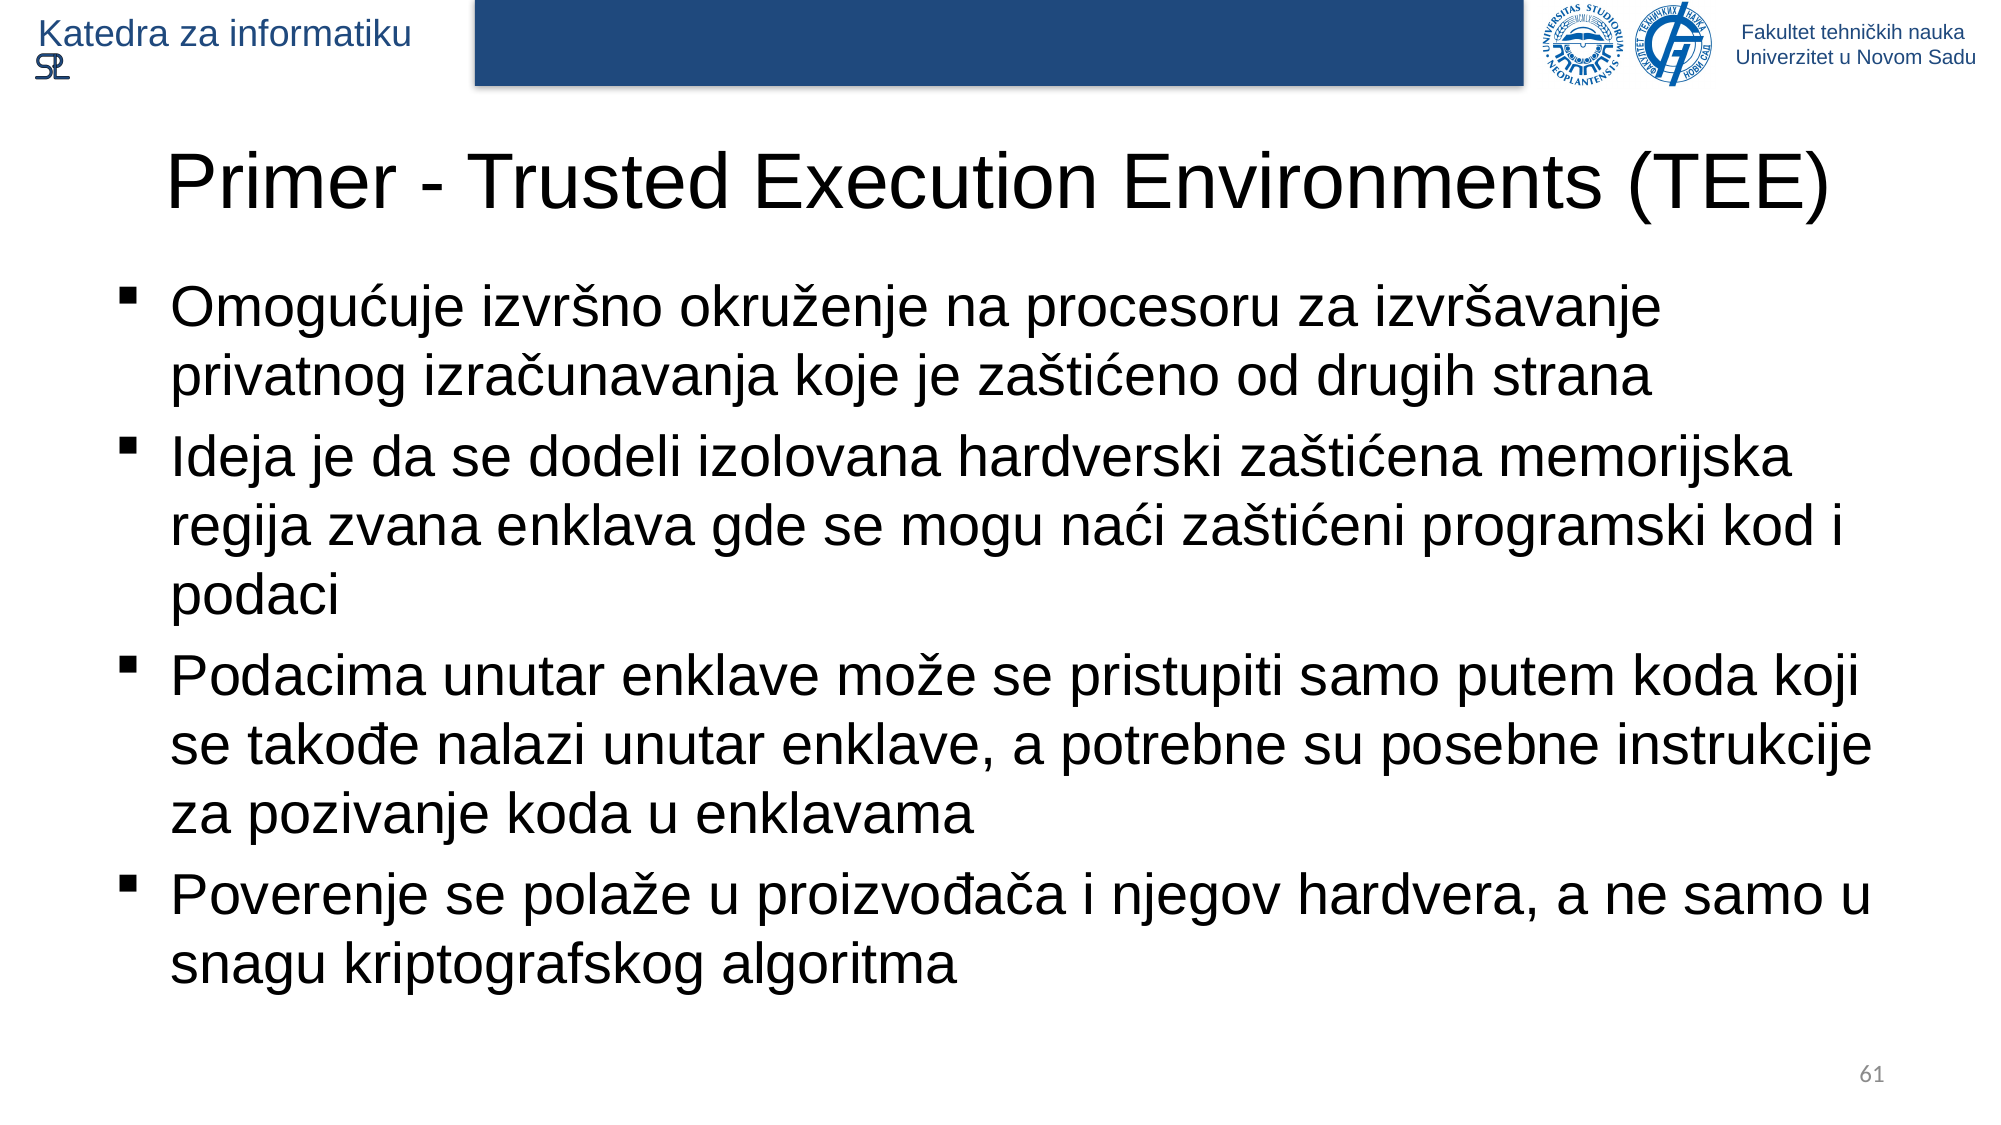

# Primer - Trusted Execution Environments (TEE)
Omogućuje izvršno okruženje na procesoru za izvršavanje privatnog izračunavanja koje je zaštićeno od drugih strana
Ideja je da se dodeli izolovana hardverski zaštićena memorijska regija zvana enklava gde se mogu naći zaštićeni programski kod i podaci
Podacima unutar enklave može se pristupiti samo putem koda koji se takođe nalazi unutar enklave, a potrebne su posebne instrukcije za pozivanje koda u enklavama
Poverenje se polaže u proizvođača i njegov hardvera, a ne samo u snagu kriptografskog algoritma
61